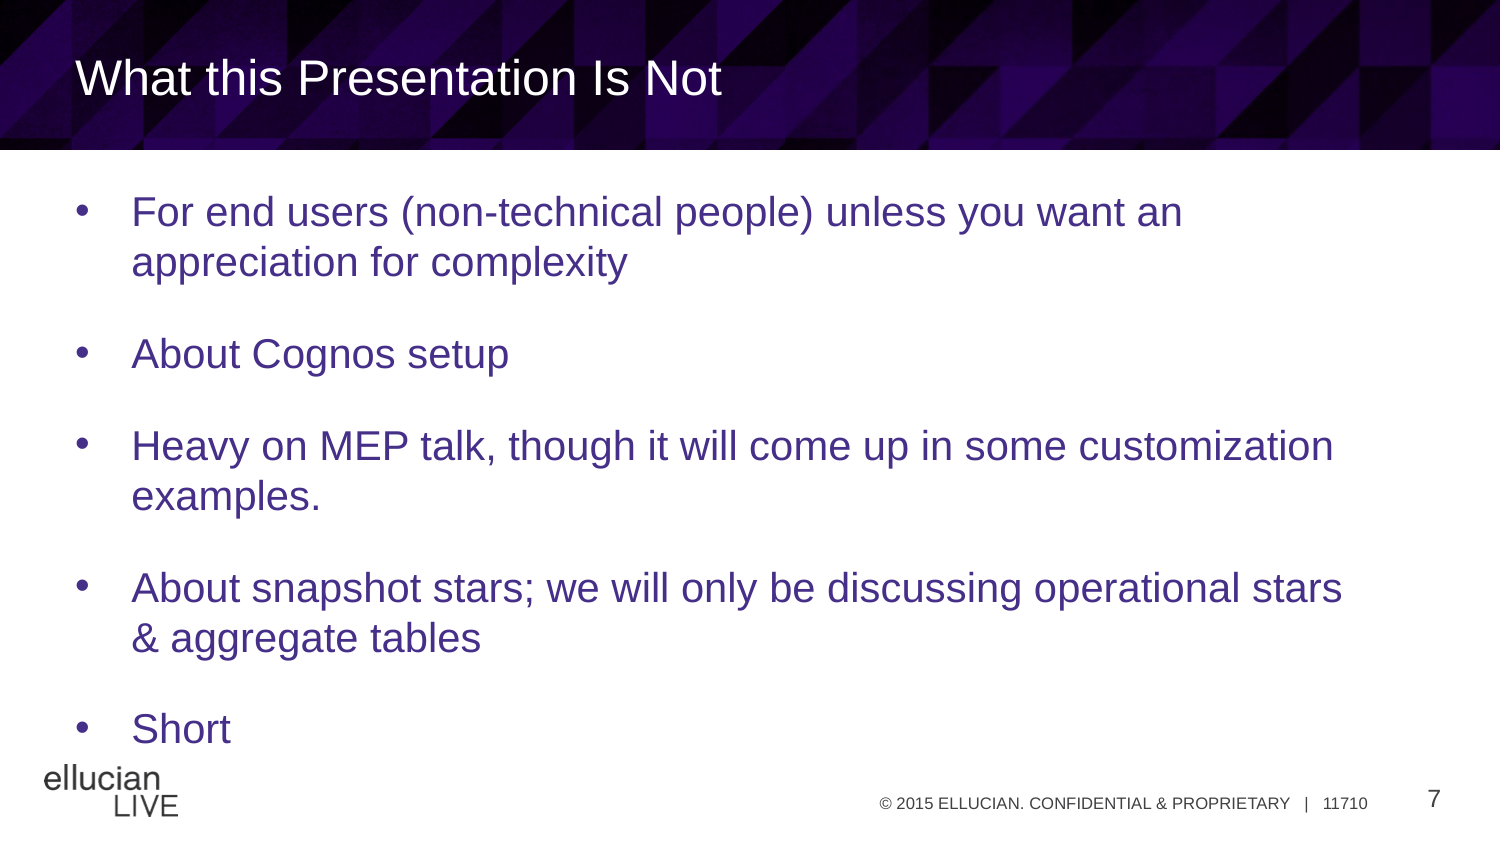

# What this Presentation Is Not
For end users (non-technical people) unless you want an appreciation for complexity
About Cognos setup
Heavy on MEP talk, though it will come up in some customization examples.
About snapshot stars; we will only be discussing operational stars & aggregate tables
Short